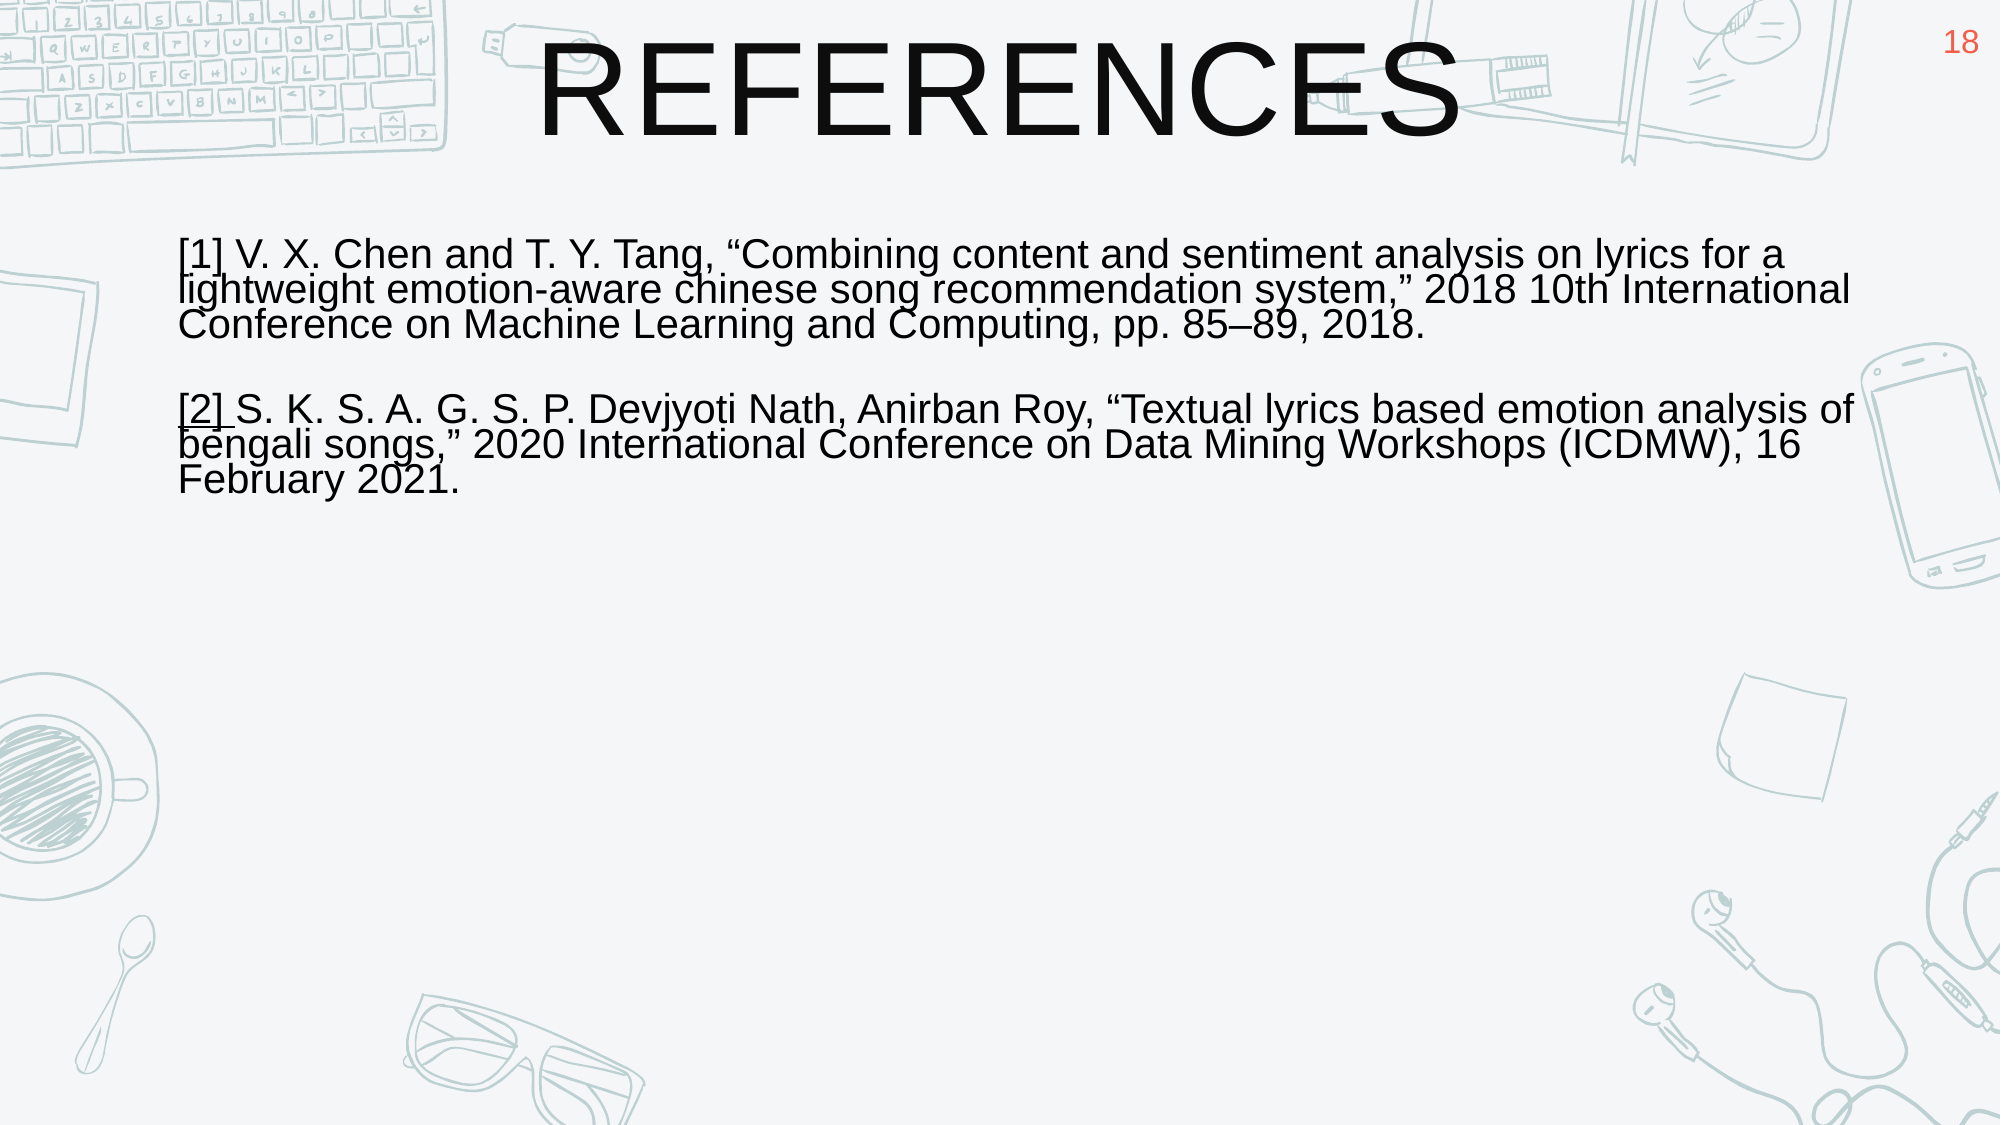

18
References
[1] V. X. Chen and T. Y. Tang, “Combining content and sentiment analysis on lyrics for a
lightweight emotion-aware chinese song recommendation system,” 2018 10th International
Conference on Machine Learning and Computing, pp. 85–89, 2018.

[2] S. K. S. A. G. S. P. Devjyoti Nath, Anirban Roy, “Textual lyrics based emotion analysis of
bengali songs,” 2020 International Conference on Data Mining Workshops (ICDMW), 16
February 2021.